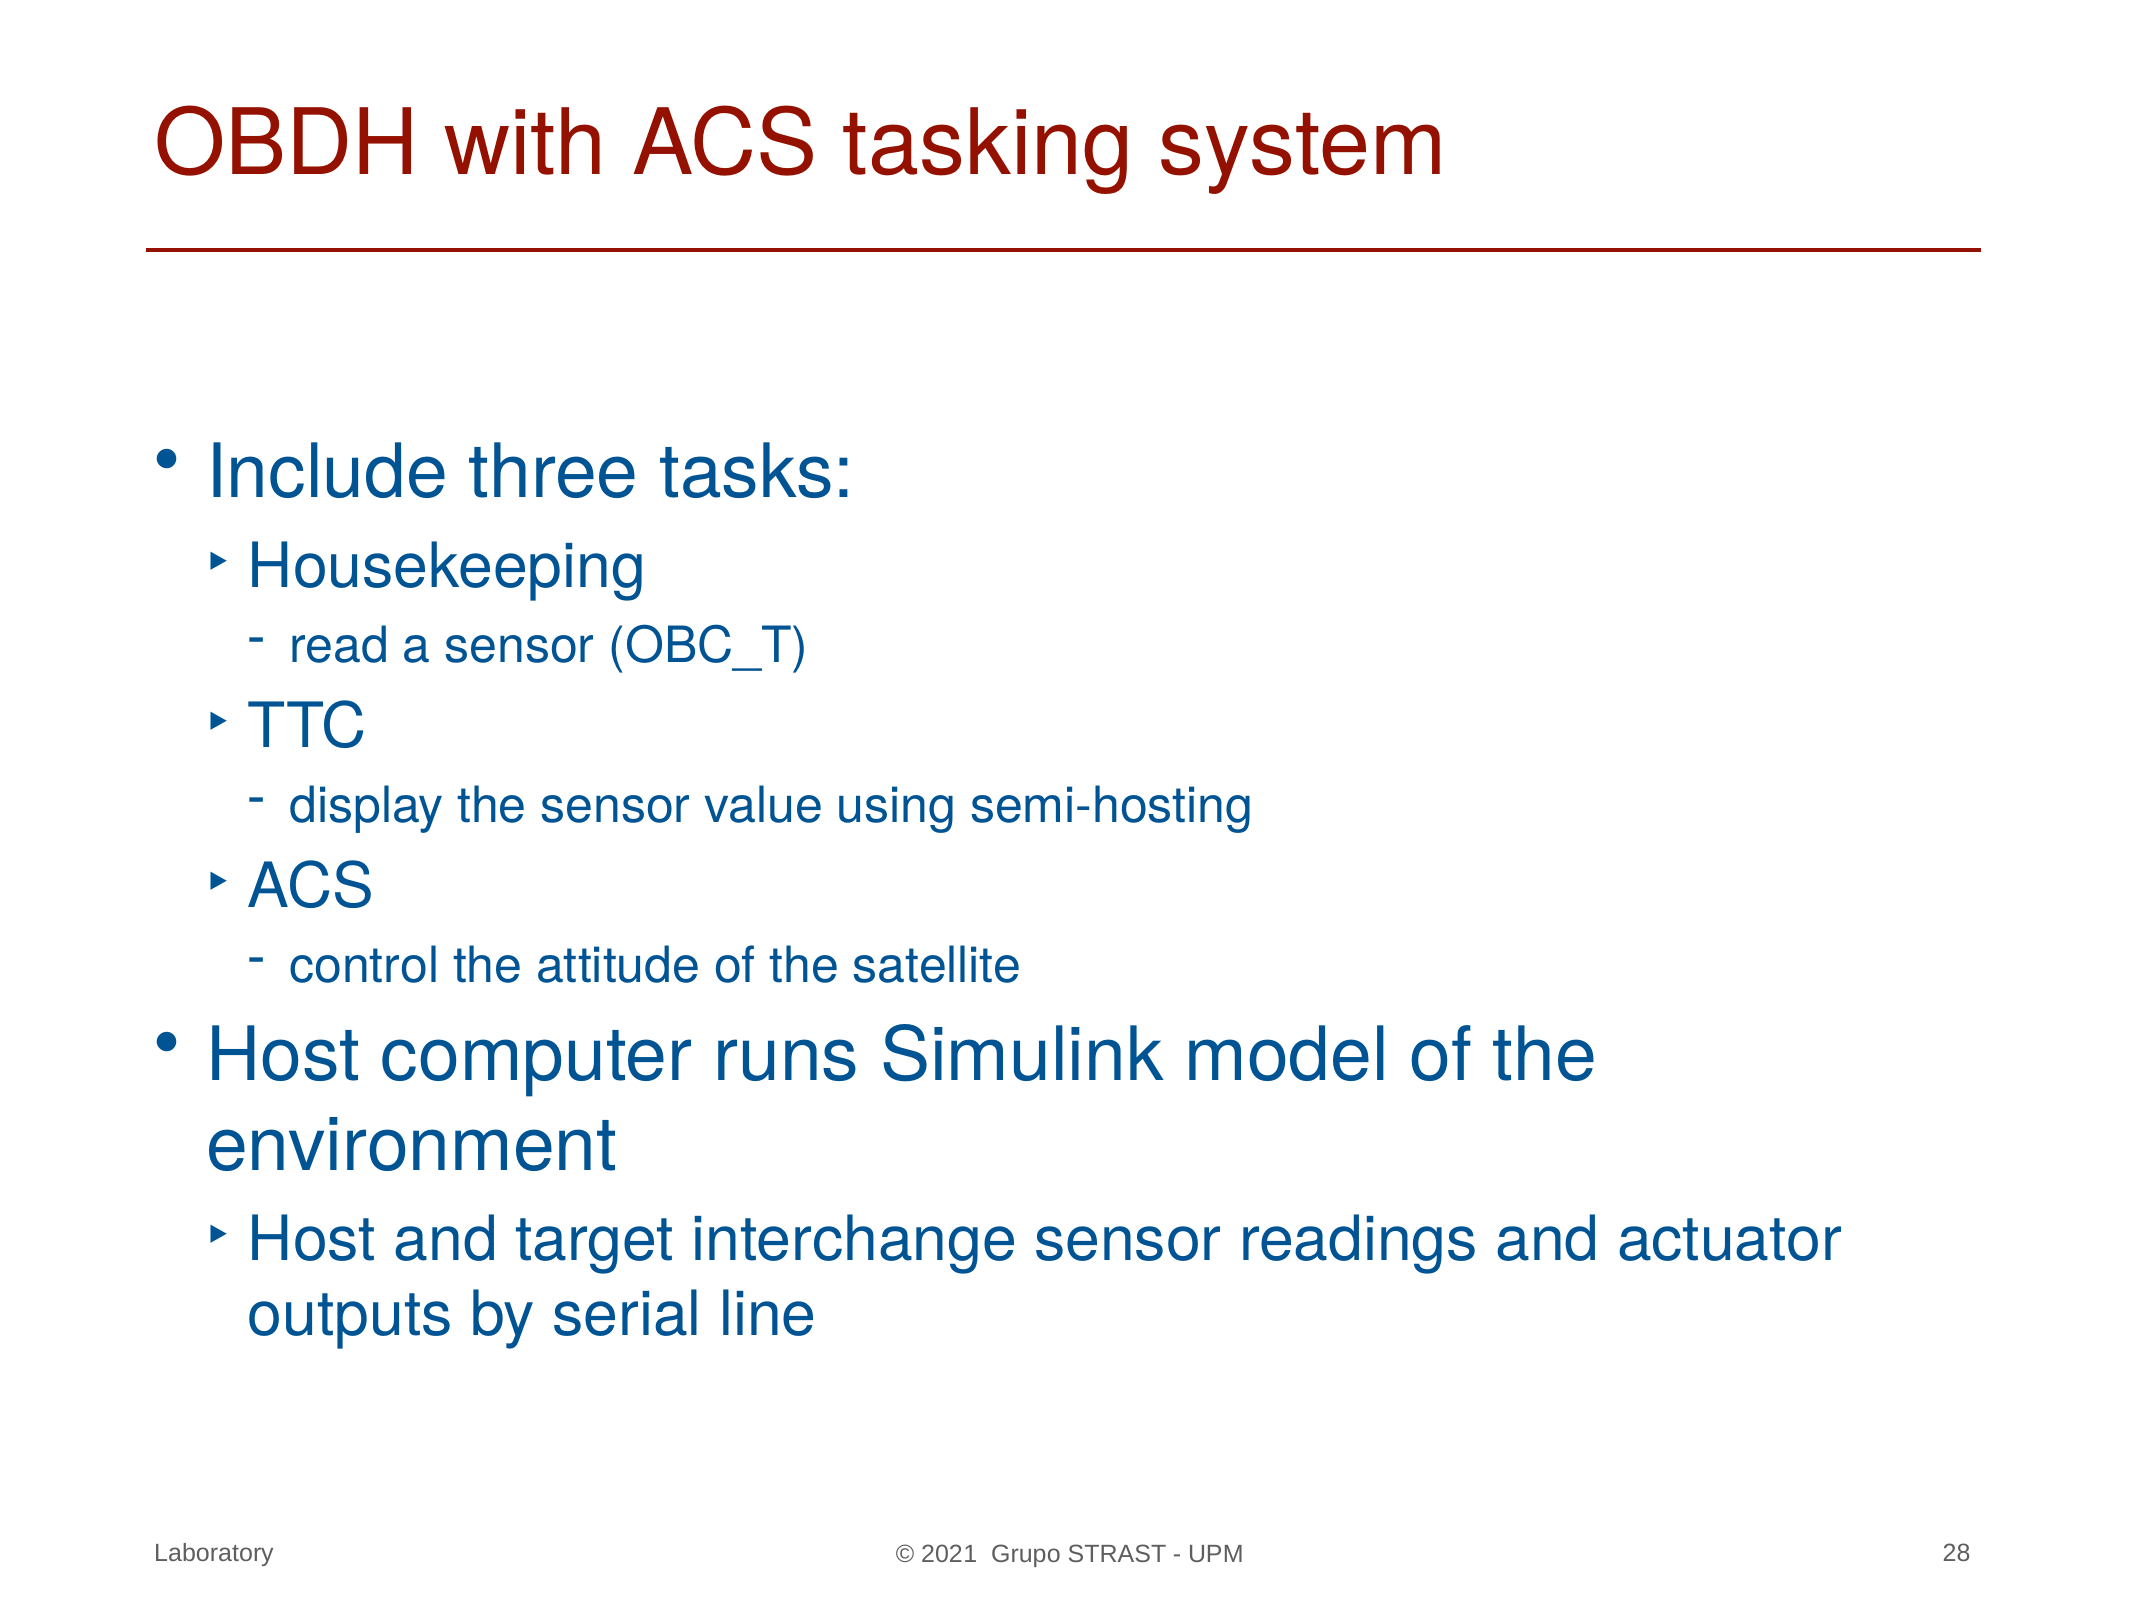

# OBDH with ACS tasking system
Include three tasks:
Housekeeping
read a sensor (OBC_T)
TTC
display the sensor value using semi-hosting
ACS
control the attitude of the satellite
Host computer runs Simulink model of the environment
Host and target interchange sensor readings and actuator outputs by serial line
Laboratory
28